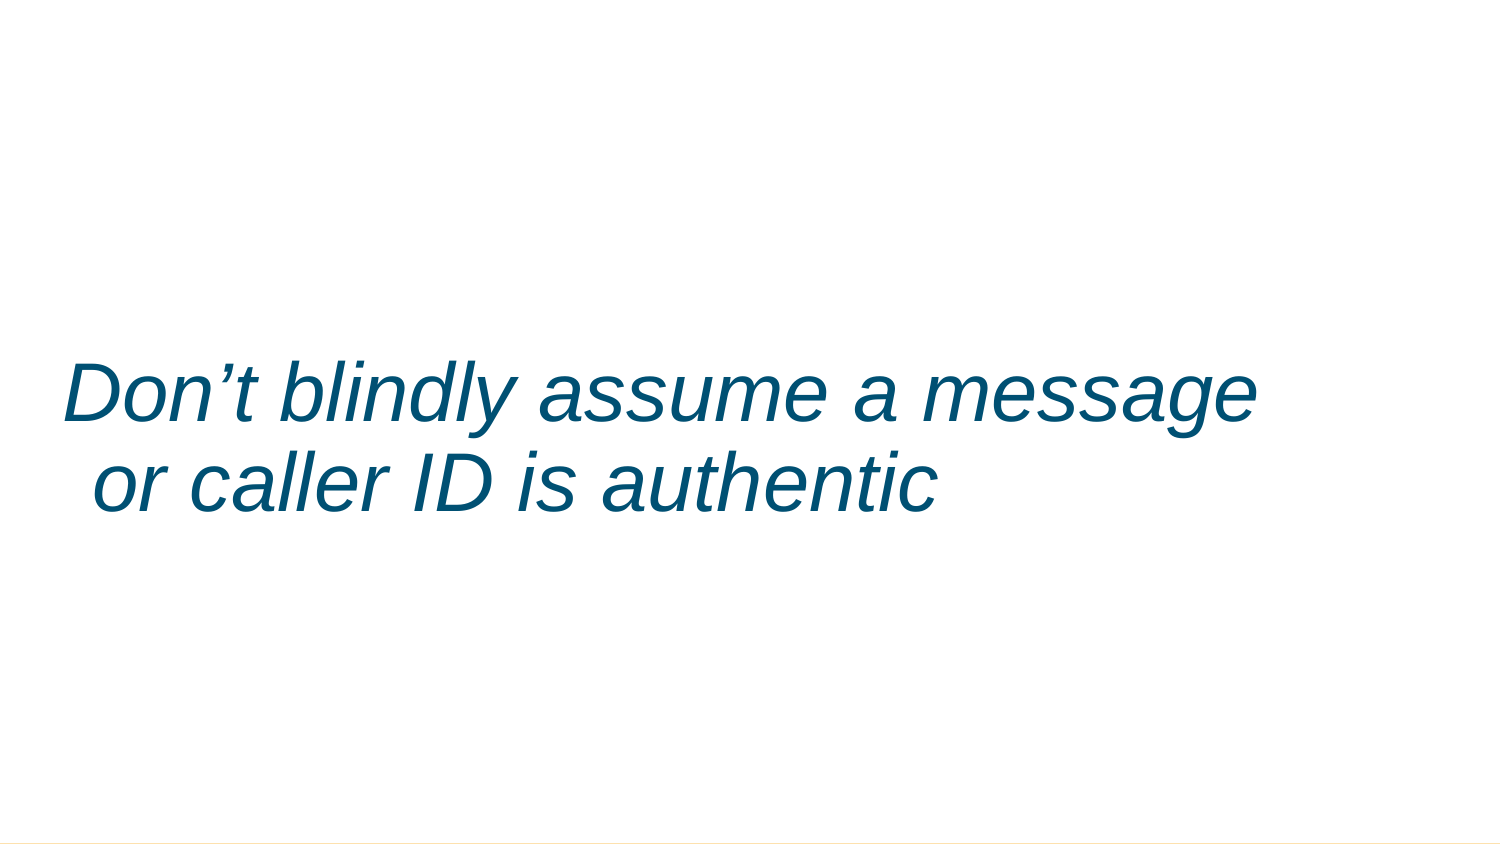

# Don’t blindly assume a message or caller ID is authentic